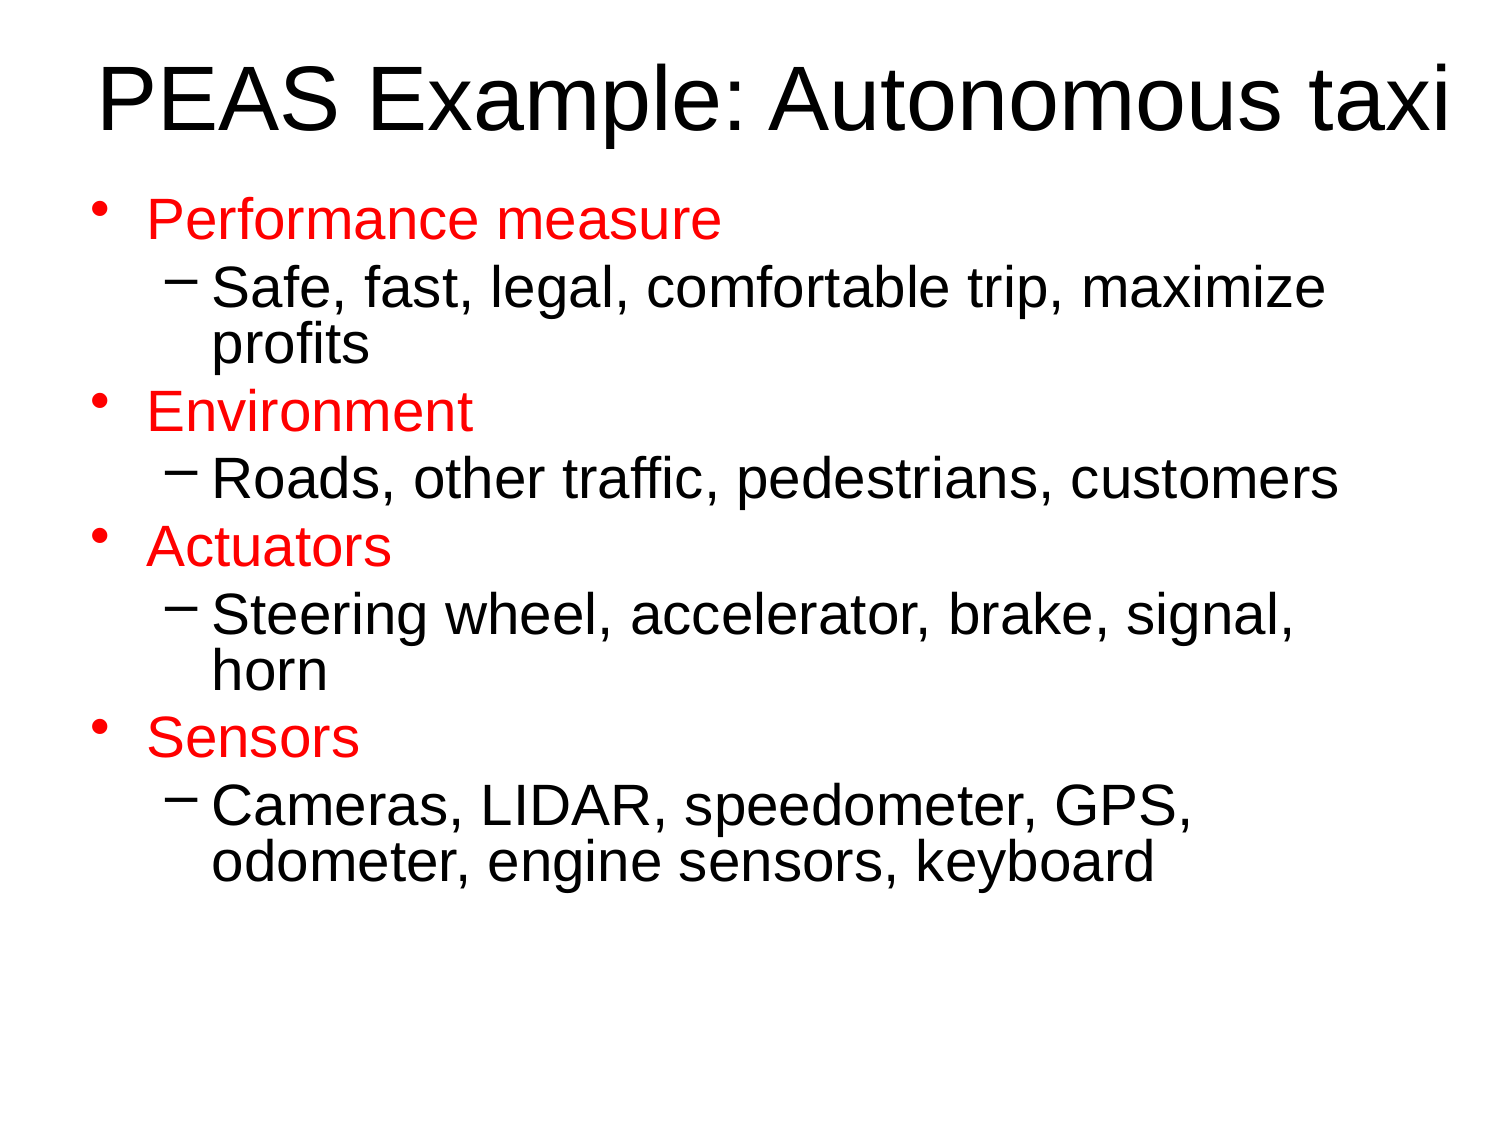

# PEAS Example: Autonomous taxi
Performance measure
Safe, fast, legal, comfortable trip, maximize profits
Environment
Roads, other traffic, pedestrians, customers
Actuators
Steering wheel, accelerator, brake, signal, horn
Sensors
Cameras, LIDAR, speedometer, GPS, odometer, engine sensors, keyboard